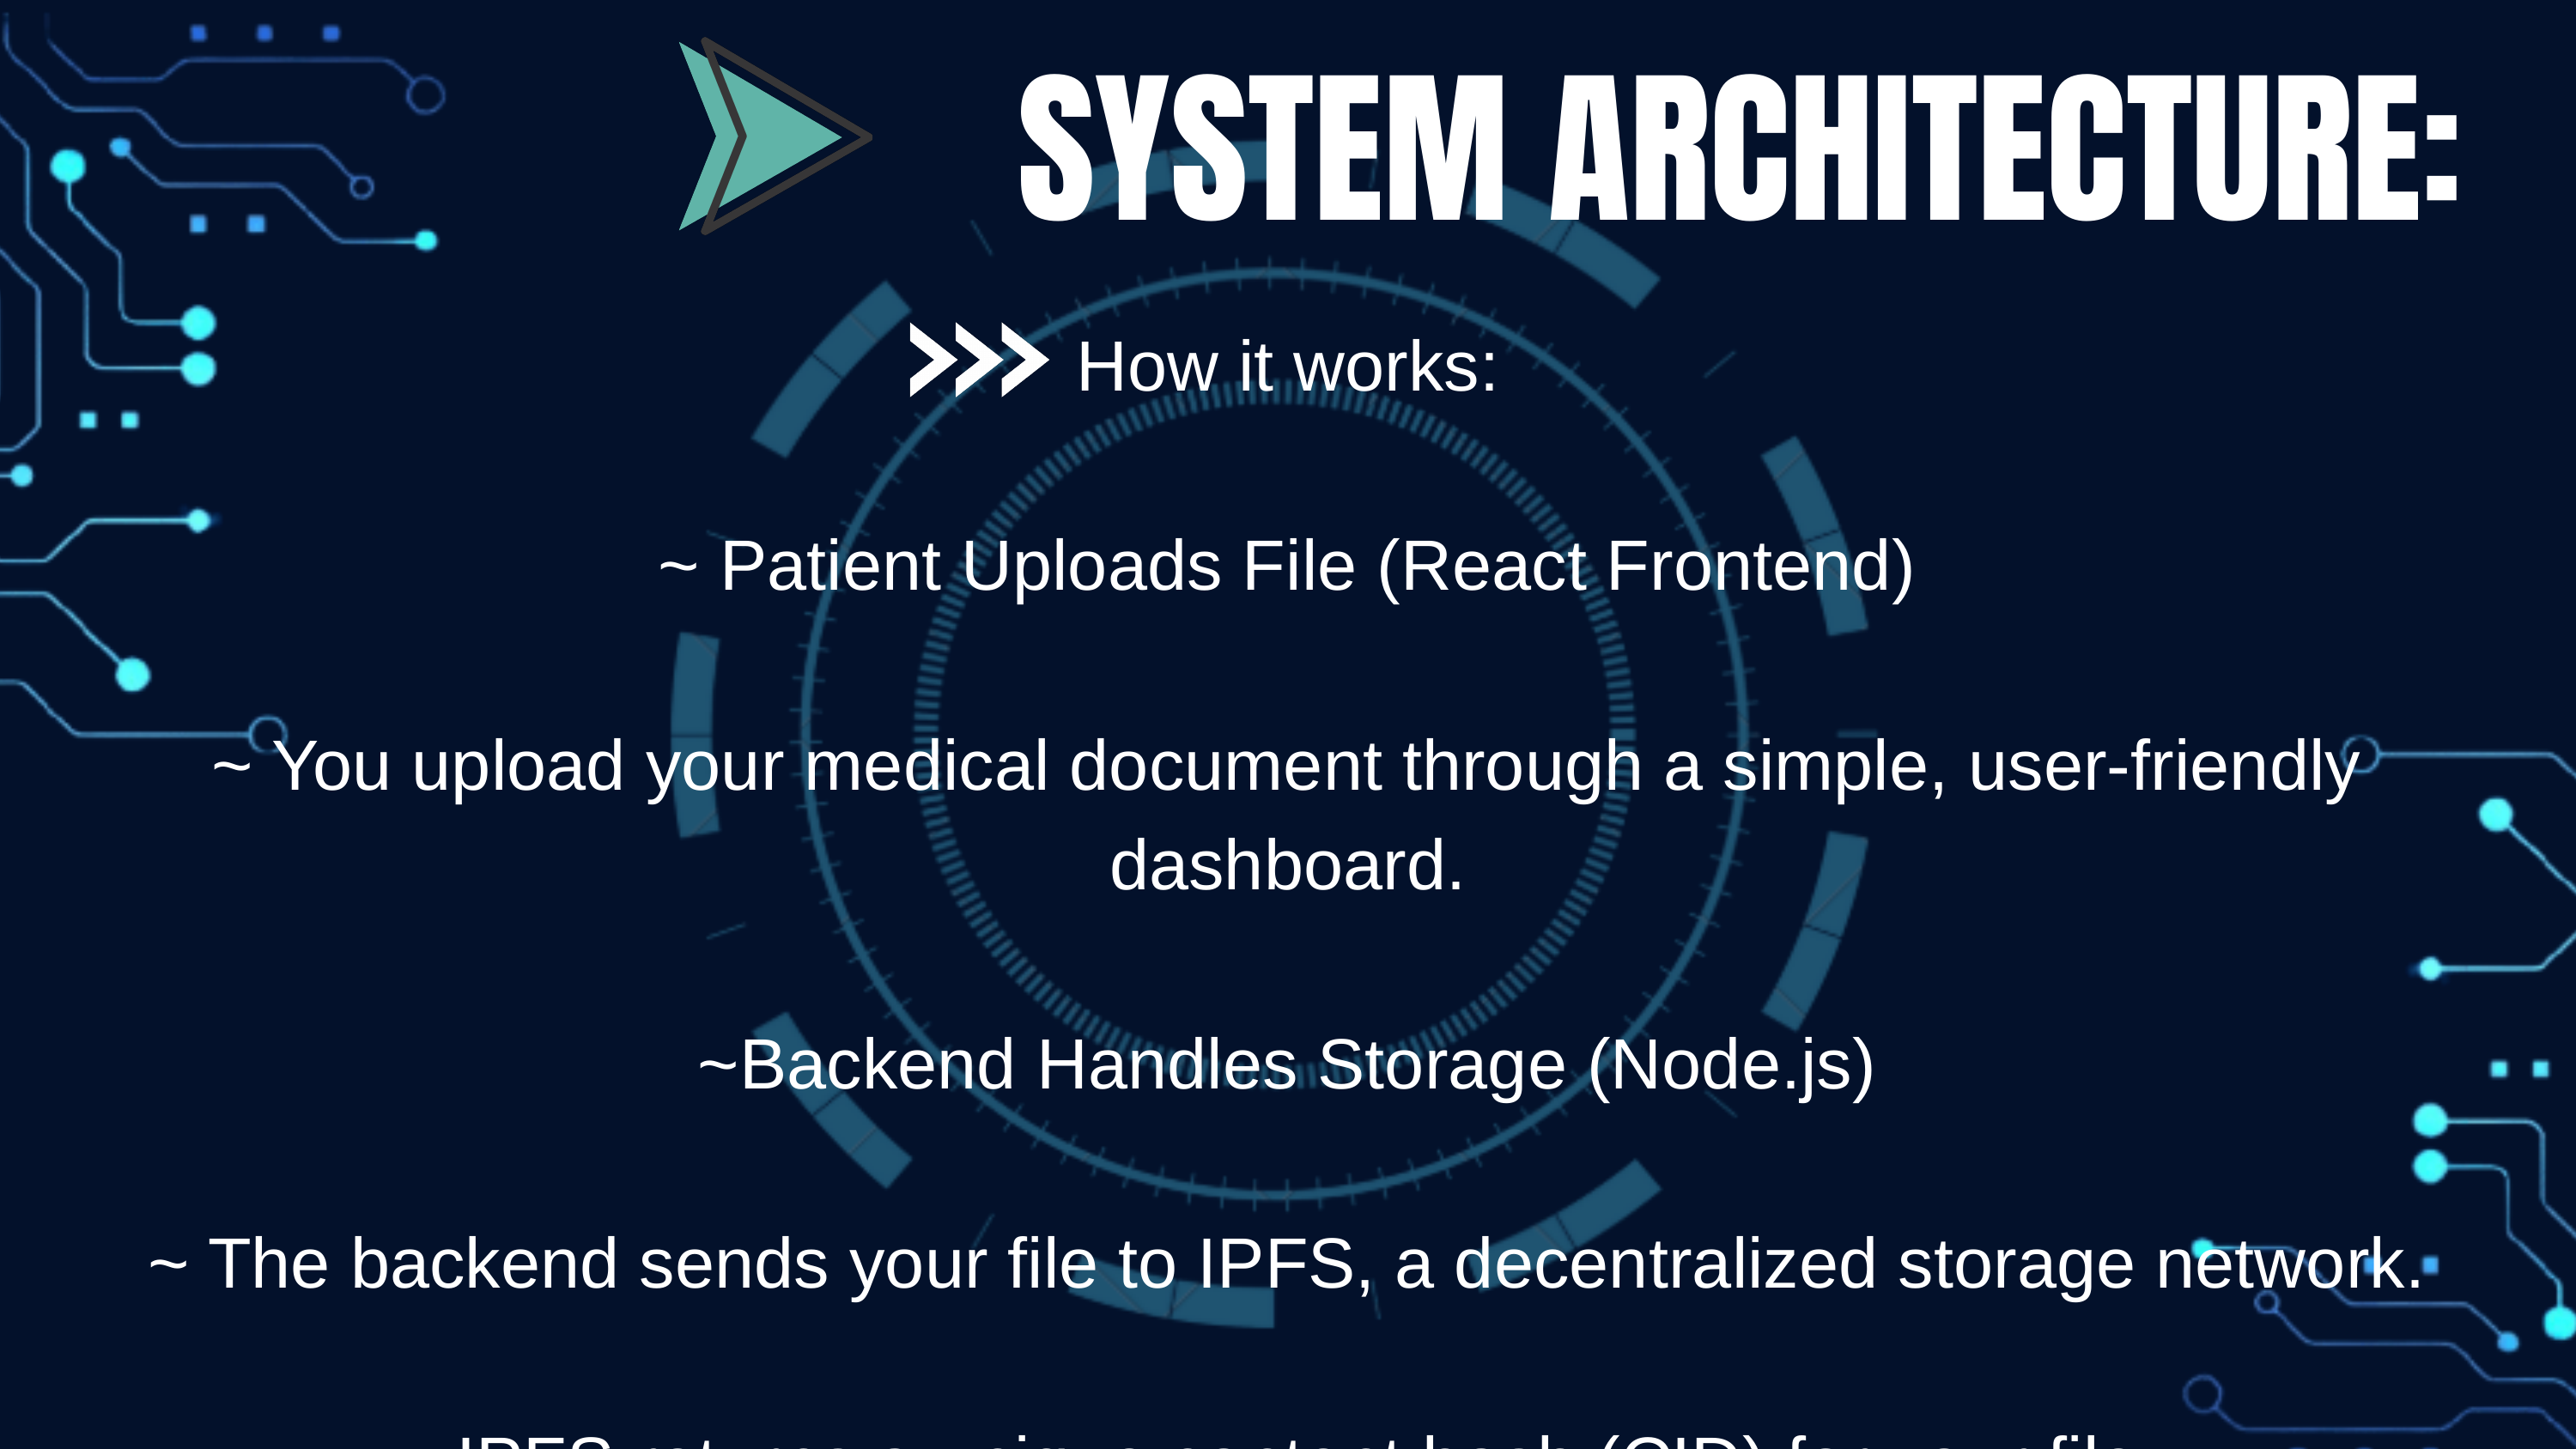

SYSTEM ARCHITECTURE:

How it works:

~ Patient Uploads File (React Frontend)

~ You upload your medical document through a simple, user-friendly dashboard.

~Backend Handles Storage (Node.js)

~ The backend sends your file to IPFS, a decentralized storage network.

~IPFS returns a unique content hash (CID) for your file.

Integrity Check

The backend creates a SHA-256 hash of the file to ensure it hasn’t been tampered with.

Blockchain Recording (Ethereum Smart Contract)

The file’s IPFS hash and metadata are stored on the blockchain.

This guarantees your record is immutable and verifiable.

Secure QR Code for Doctors

A unique QR code is generated for temporary, read-only access.

Doctors can scan it to view your records securely, without compromising your privacy.